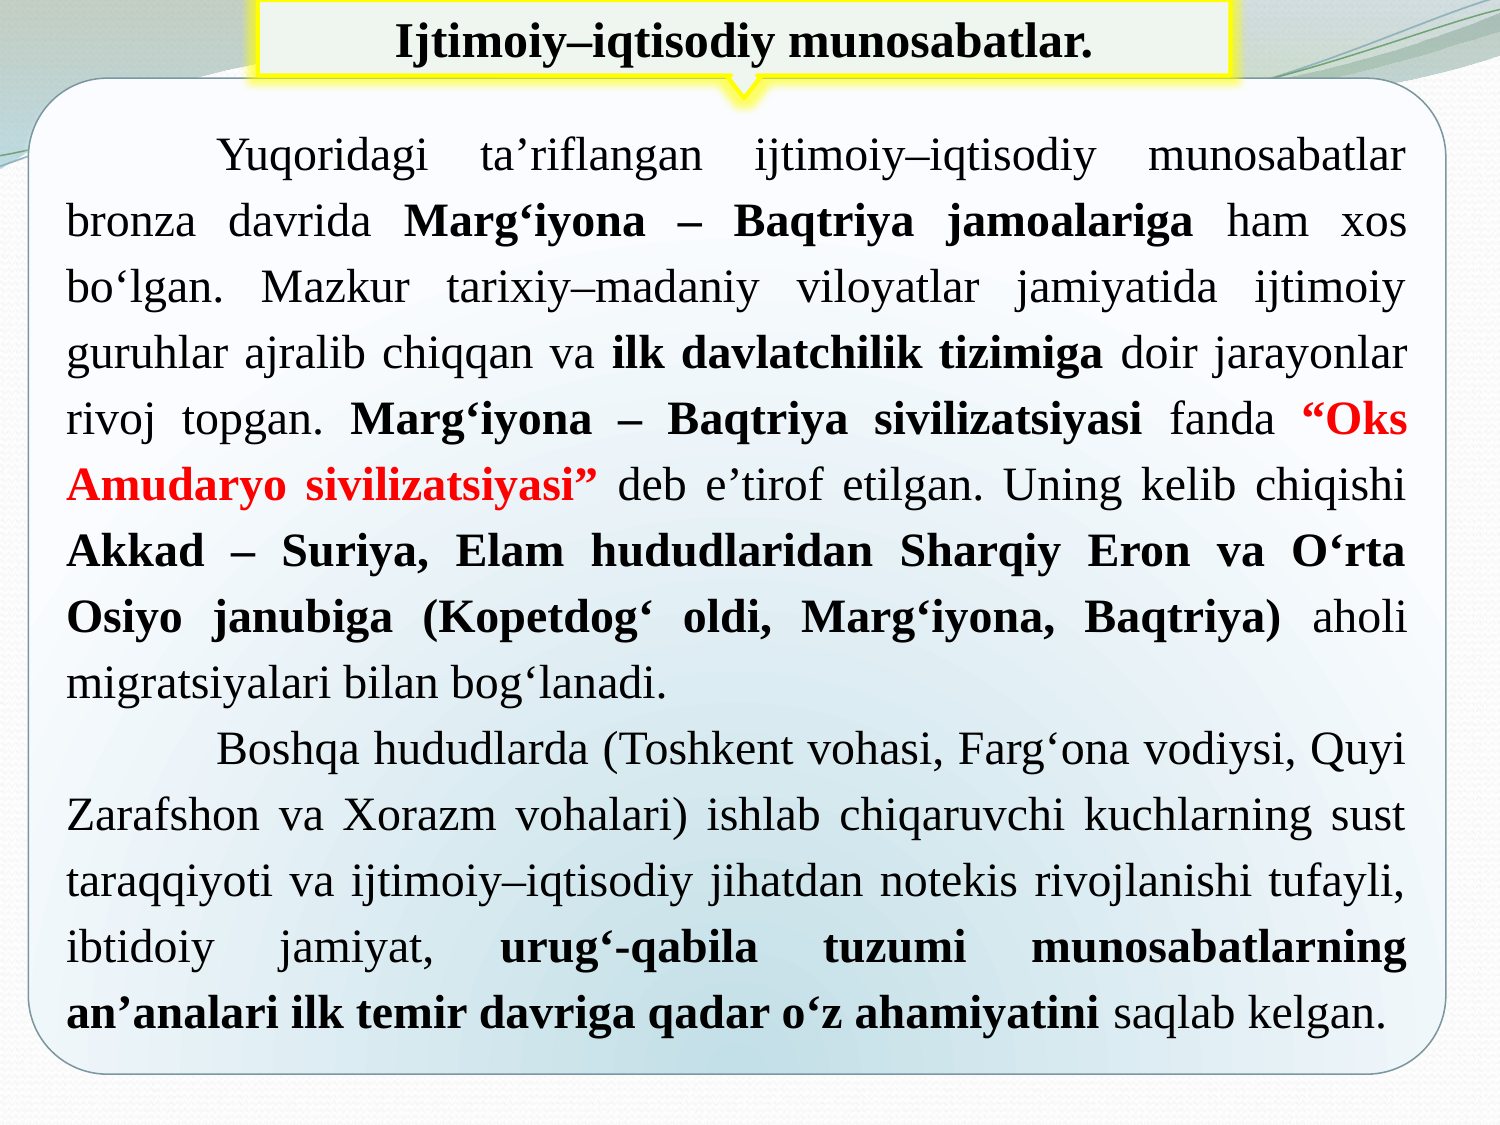

Ijtimoiy–iqtisodiy munosabatlar.
	Yuqoridagi ta’riflangan ijtimoiy–iqtisodiy munosabatlar bronza davrida Marg‘iyona – Baqtriya jamoalariga ham xos bo‘lgan. Mazkur tarixiy–madaniy viloyatlar jamiyatida ijtimoiy guruhlar ajralib chiqqan va ilk davlatchilik tizimiga doir jarayonlar rivoj topgan. Marg‘iyona – Baqtriya sivilizatsiyasi fanda “Oks Amudaryo sivilizatsiyasi” deb e’tirof etilgan. Uning kelib chiqishi Akkad – Suriya, Elam hududlaridan Sharqiy Eron va O‘rta Osiyo janubiga (Kopetdog‘ oldi, Marg‘iyona, Baqtriya) aholi migratsiyalari bilan bog‘lanadi.
	Boshqa hududlarda (Toshkent vohasi, Farg‘ona vodiysi, Quyi Zarafshon va Xorazm vohalari) ishlab chiqaruvchi kuchlarning sust taraqqiyoti va ijtimoiy–iqtisodiy jihatdan notekis rivojlanishi tufayli, ibtidoiy jamiyat, urug‘-qabila tuzumi munosabatlarning an’analari ilk temir davriga qadar o‘z ahamiyatini saqlab kelgan.